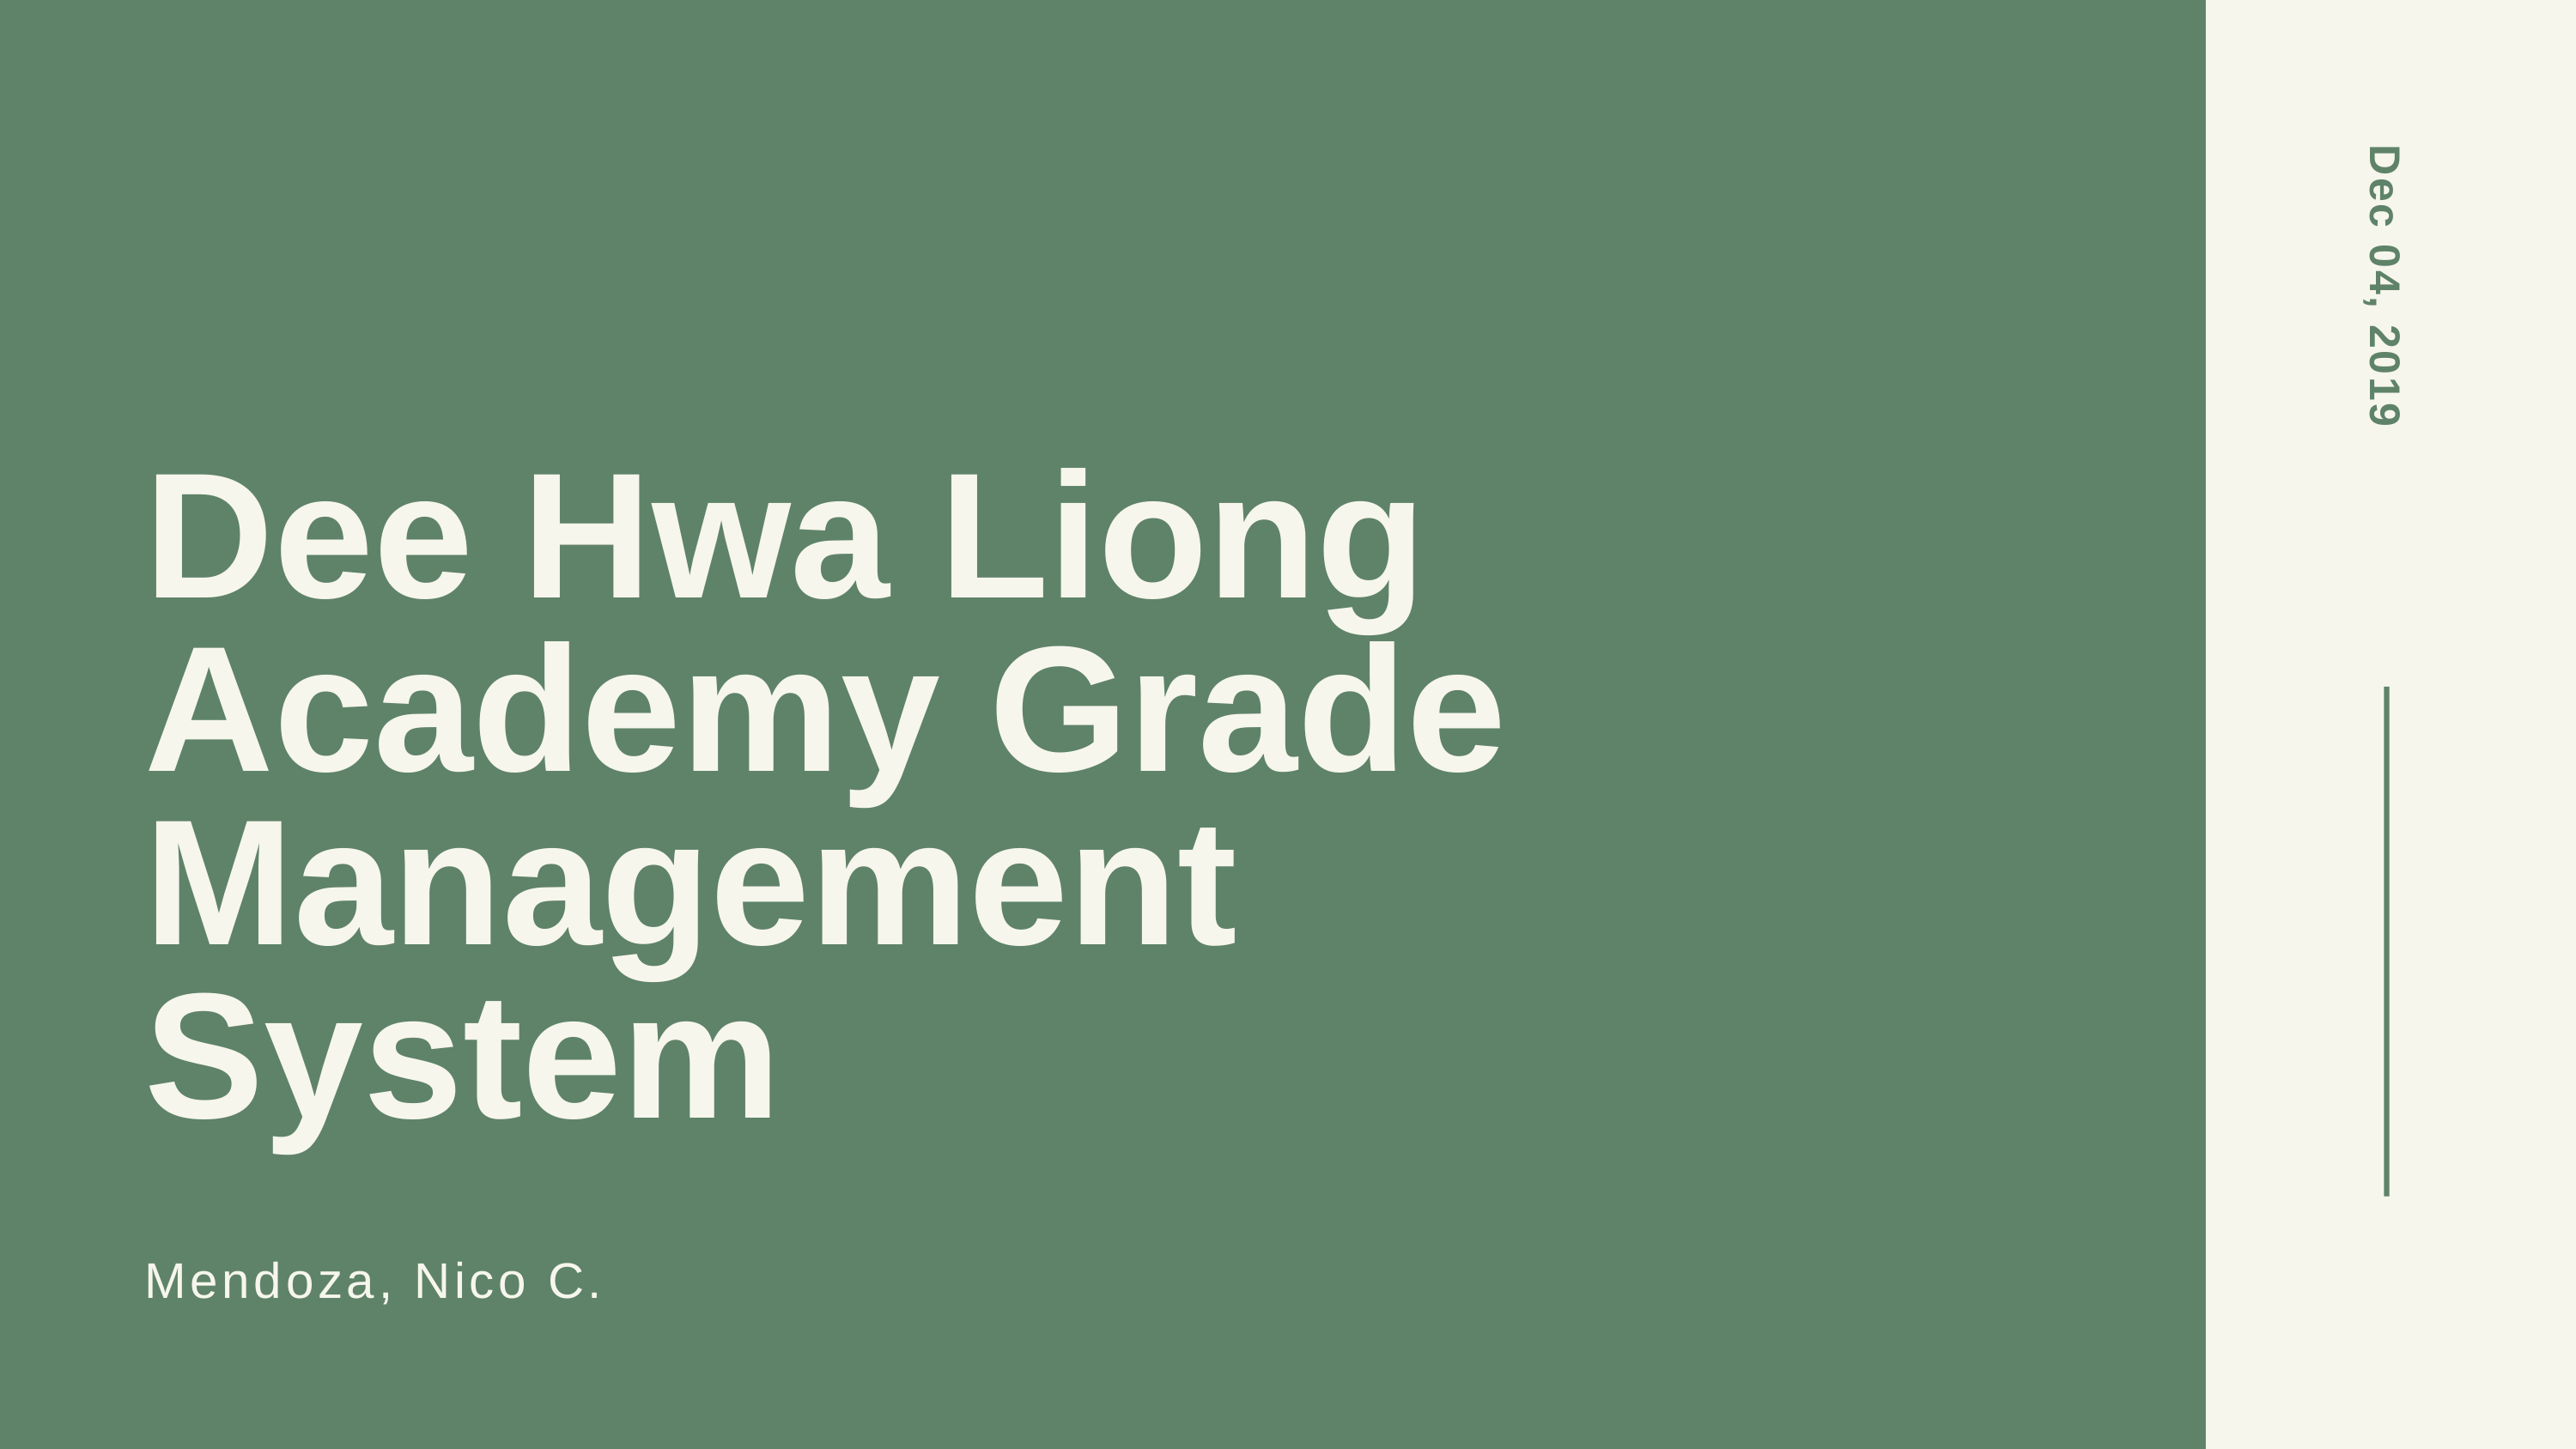

Dec 04, 2019
Dee Hwa Liong Academy Grade Management System
Mendoza, Nico C.